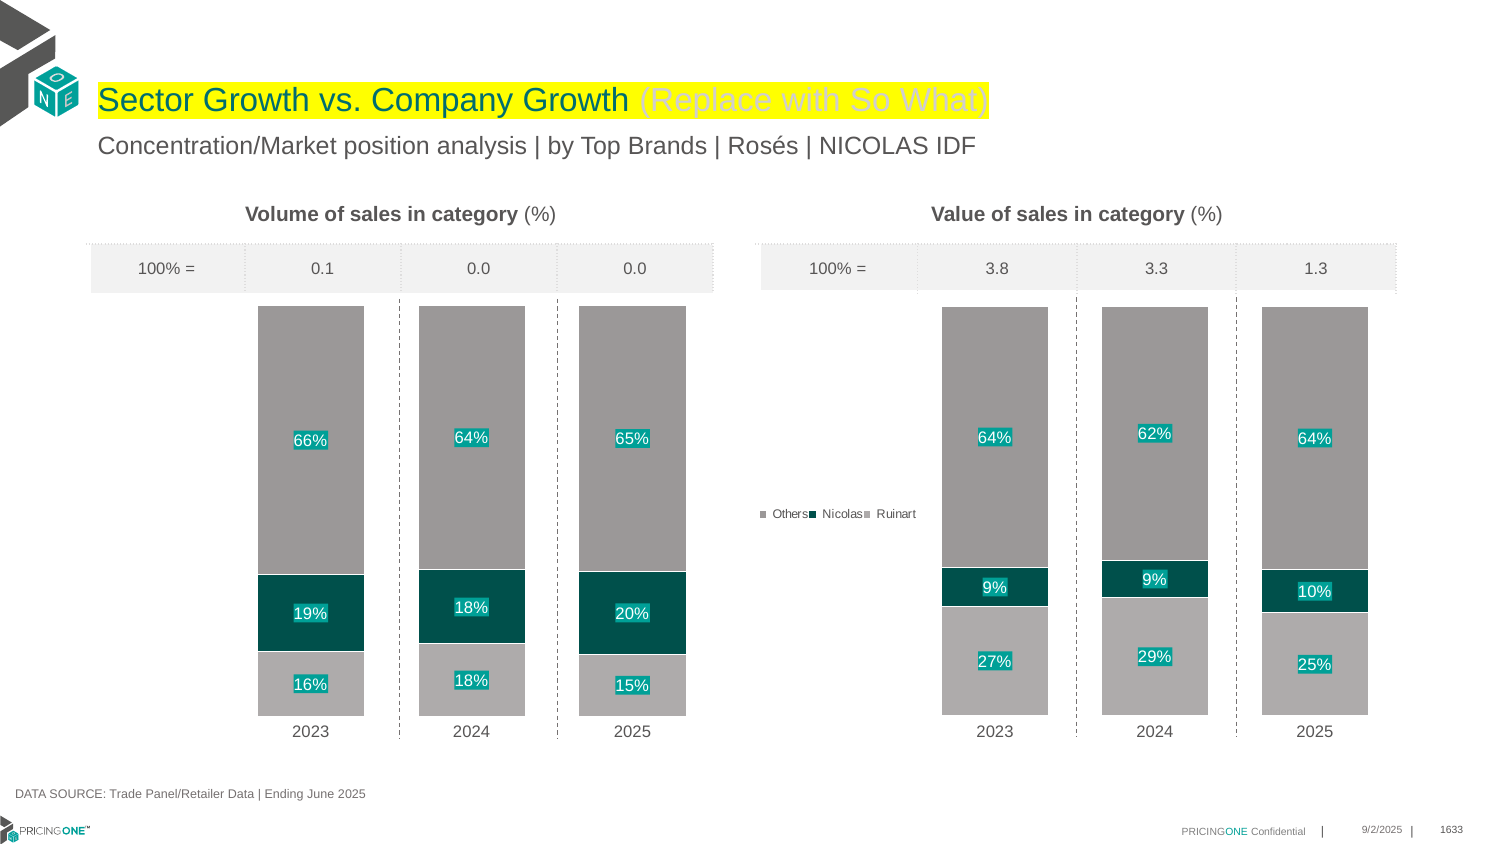

# Sector Growth vs. Company Growth (Replace with So What)
Concentration/Market position analysis | by Top Brands | Rosés | NICOLAS IDF
| Volume of sales in category (%) |  |  |  |
| --- | --- | --- | --- |
| 100% = | 0.1 | 0.0 | 0.0 |
| Value of sales in category (%) |  |  |  |
| --- | --- | --- | --- |
| 100% = | 3.8 | 3.3 | 1.3 |

### Chart

| Category | Ruinart | Nicolas | Others |
|---|---|---|---|
| 2023 | 0.15817442950922164 | 0.1863277586745858 | 0.6554978118161925 |
| 2024 | 0.17639347332443758 | 0.17964744715218767 | 0.6439590795233749 |
| 2025 | 0.15112391930835734 | 0.2013256484149856 | 0.6475504322766571 |

### Chart

| Category | Ruinart | Nicolas | Others |
|---|---|---|---|
| 2023 | 0.2678101112002268 | 0.09295721357589197 | 0.6392326752238813 |
| 2024 | 0.2883375460955156 | 0.09065997547726262 | 0.6210024784272218 |
| 2025 | 0.2515077467590327 | 0.10450195307198798 | 0.6439903001689793 |
DATA SOURCE: Trade Panel/Retailer Data | Ending June 2025

9/2/2025
1633